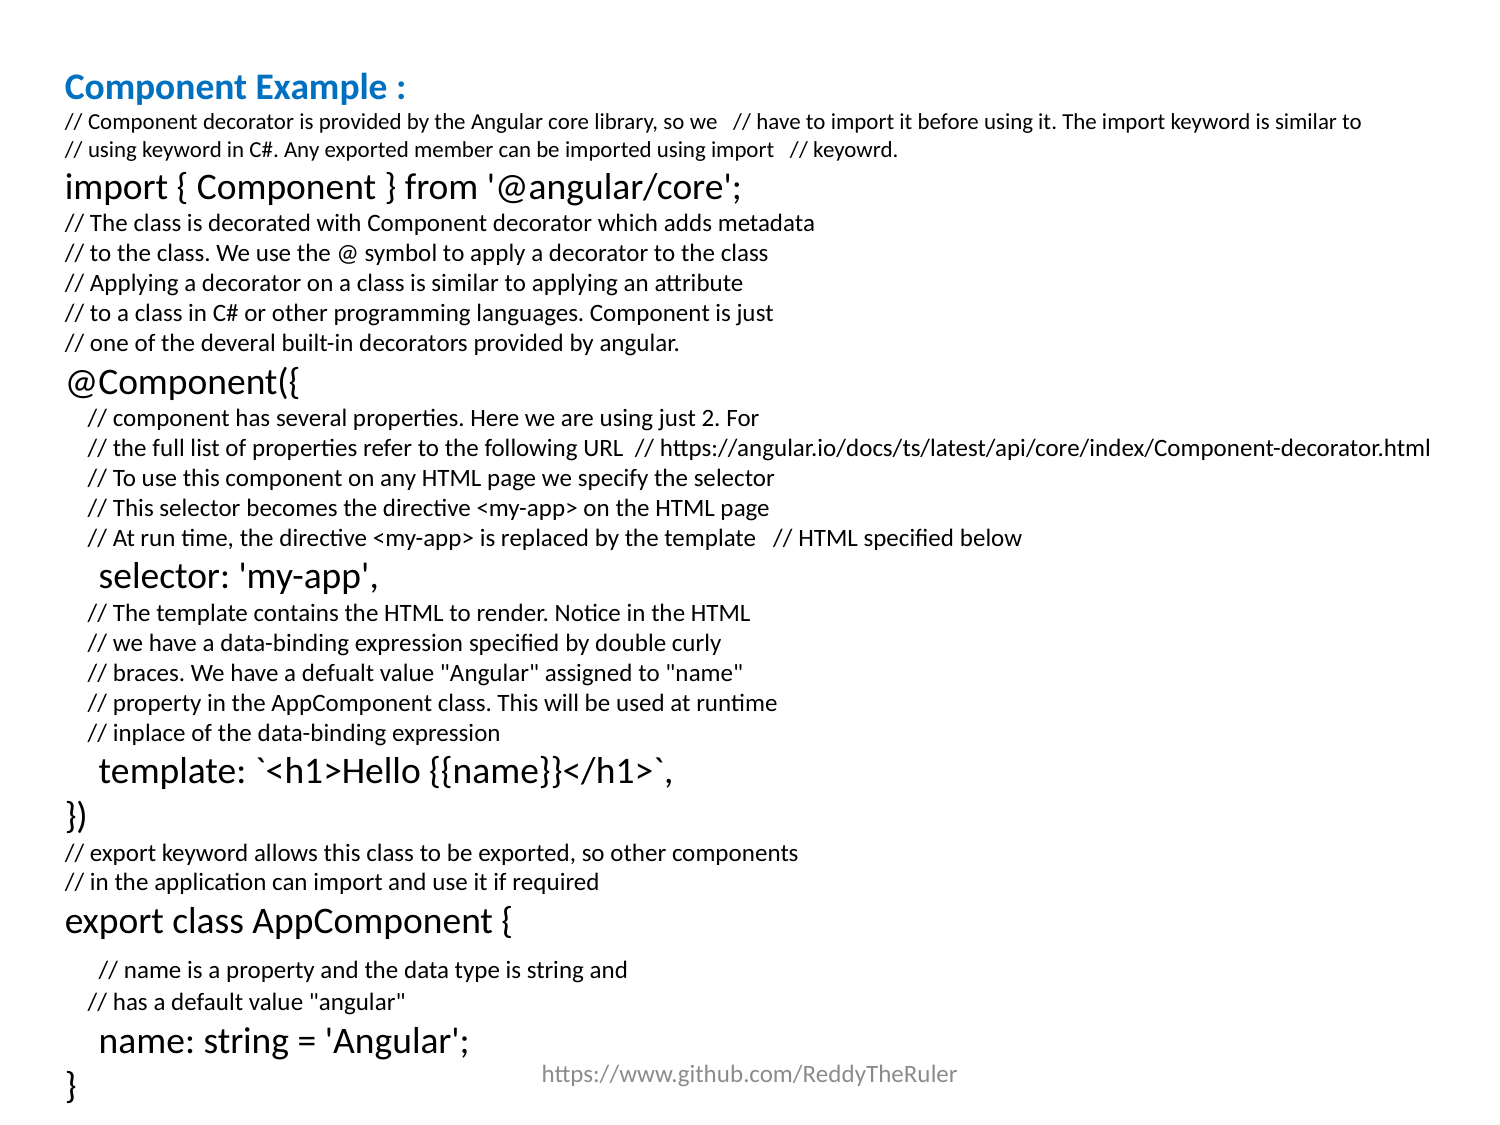

Component Example :
// Component decorator is provided by the Angular core library, so we   // have to import it before using it. The import keyword is similar to
// using keyword in C#. Any exported member can be imported using import   // keyowrd.
import { Component } from '@angular/core';
// The class is decorated with Component decorator which adds metadata
// to the class. We use the @ symbol to apply a decorator to the class
// Applying a decorator on a class is similar to applying an attribute
// to a class in C# or other programming languages. Component is just
// one of the deveral built-in decorators provided by angular.
@Component({
    // component has several properties. Here we are using just 2. For
    // the full list of properties refer to the following URL  // https://angular.io/docs/ts/latest/api/core/index/Component-decorator.html
    // To use this component on any HTML page we specify the selector
    // This selector becomes the directive <my-app> on the HTML page
    // At run time, the directive <my-app> is replaced by the template   // HTML specified below
    selector: 'my-app',
    // The template contains the HTML to render. Notice in the HTML
    // we have a data-binding expression specified by double curly
    // braces. We have a defualt value "Angular" assigned to "name"
    // property in the AppComponent class. This will be used at runtime
    // inplace of the data-binding expression
    template: `<h1>Hello {{name}}</h1>`,
})
// export keyword allows this class to be exported, so other components
// in the application can import and use it if required
export class AppComponent {
    // name is a property and the data type is string and
    // has a default value "angular"
    name: string = 'Angular';
}
https://www.github.com/ReddyTheRuler